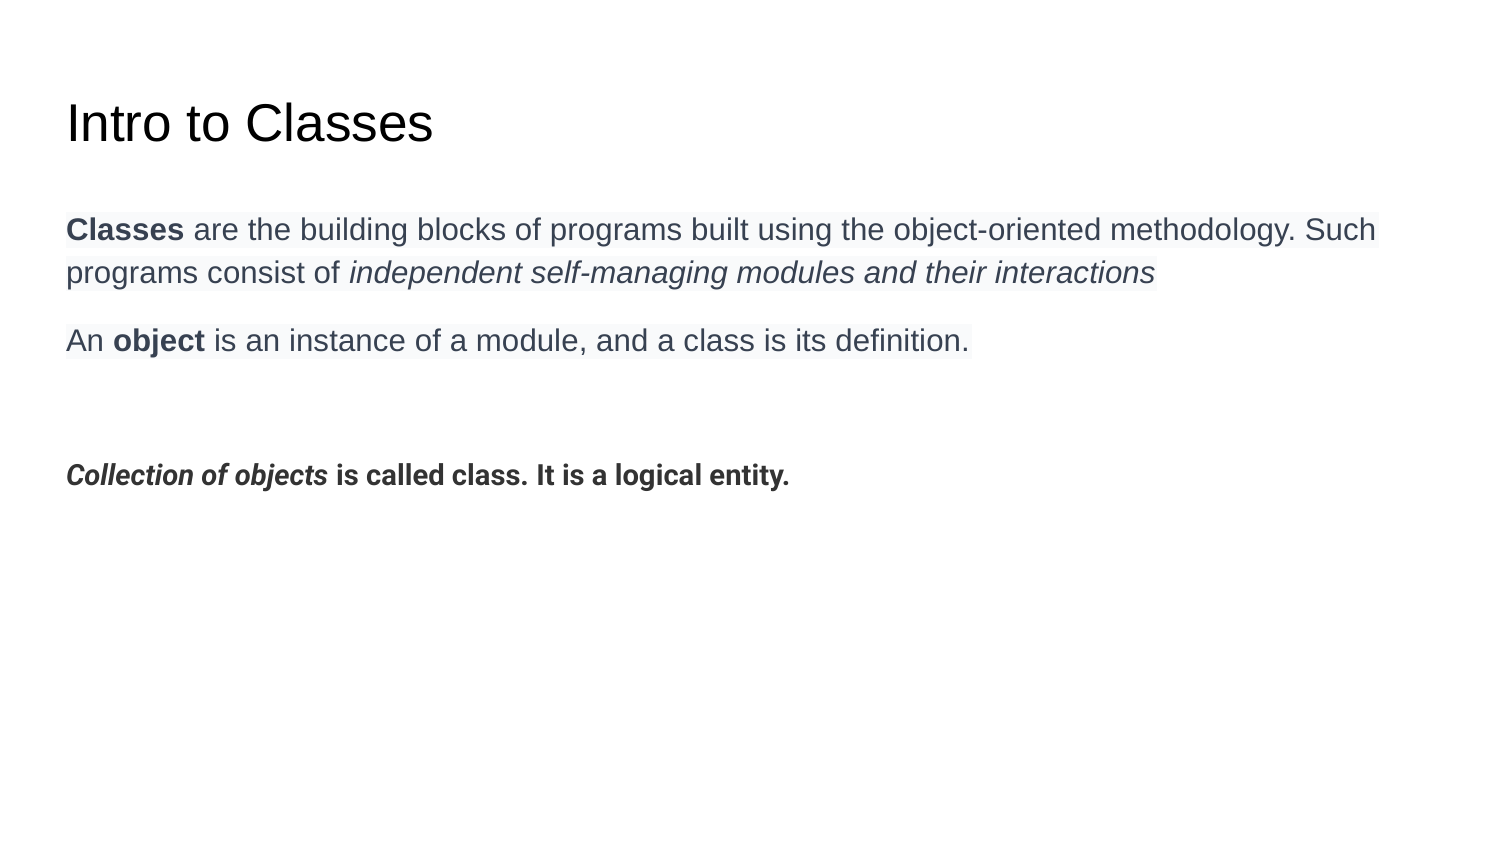

# Intro to Classes
Classes are the building blocks of programs built using the object-oriented methodology. Such programs consist of independent self-managing modules and their interactions
An object is an instance of a module, and a class is its definition.

Collection of objects is called class. It is a logical entity.